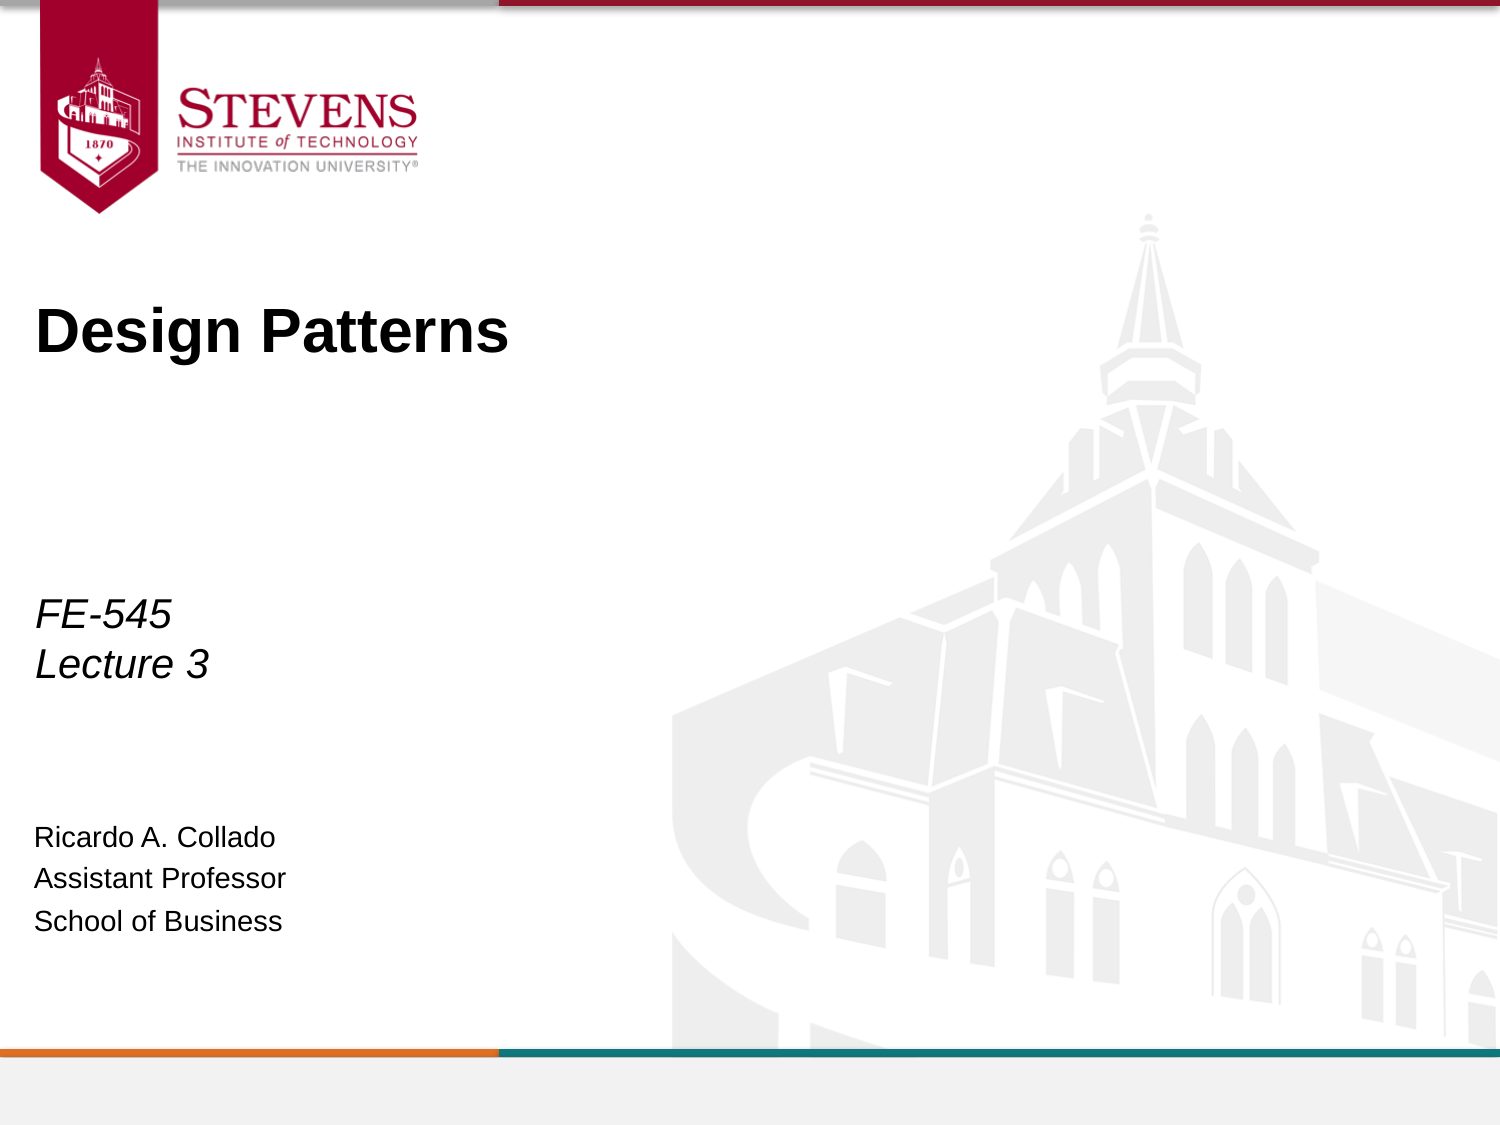

Design Patterns
FE-545
Lecture 3
Ricardo A. Collado
Assistant Professor
School of Business